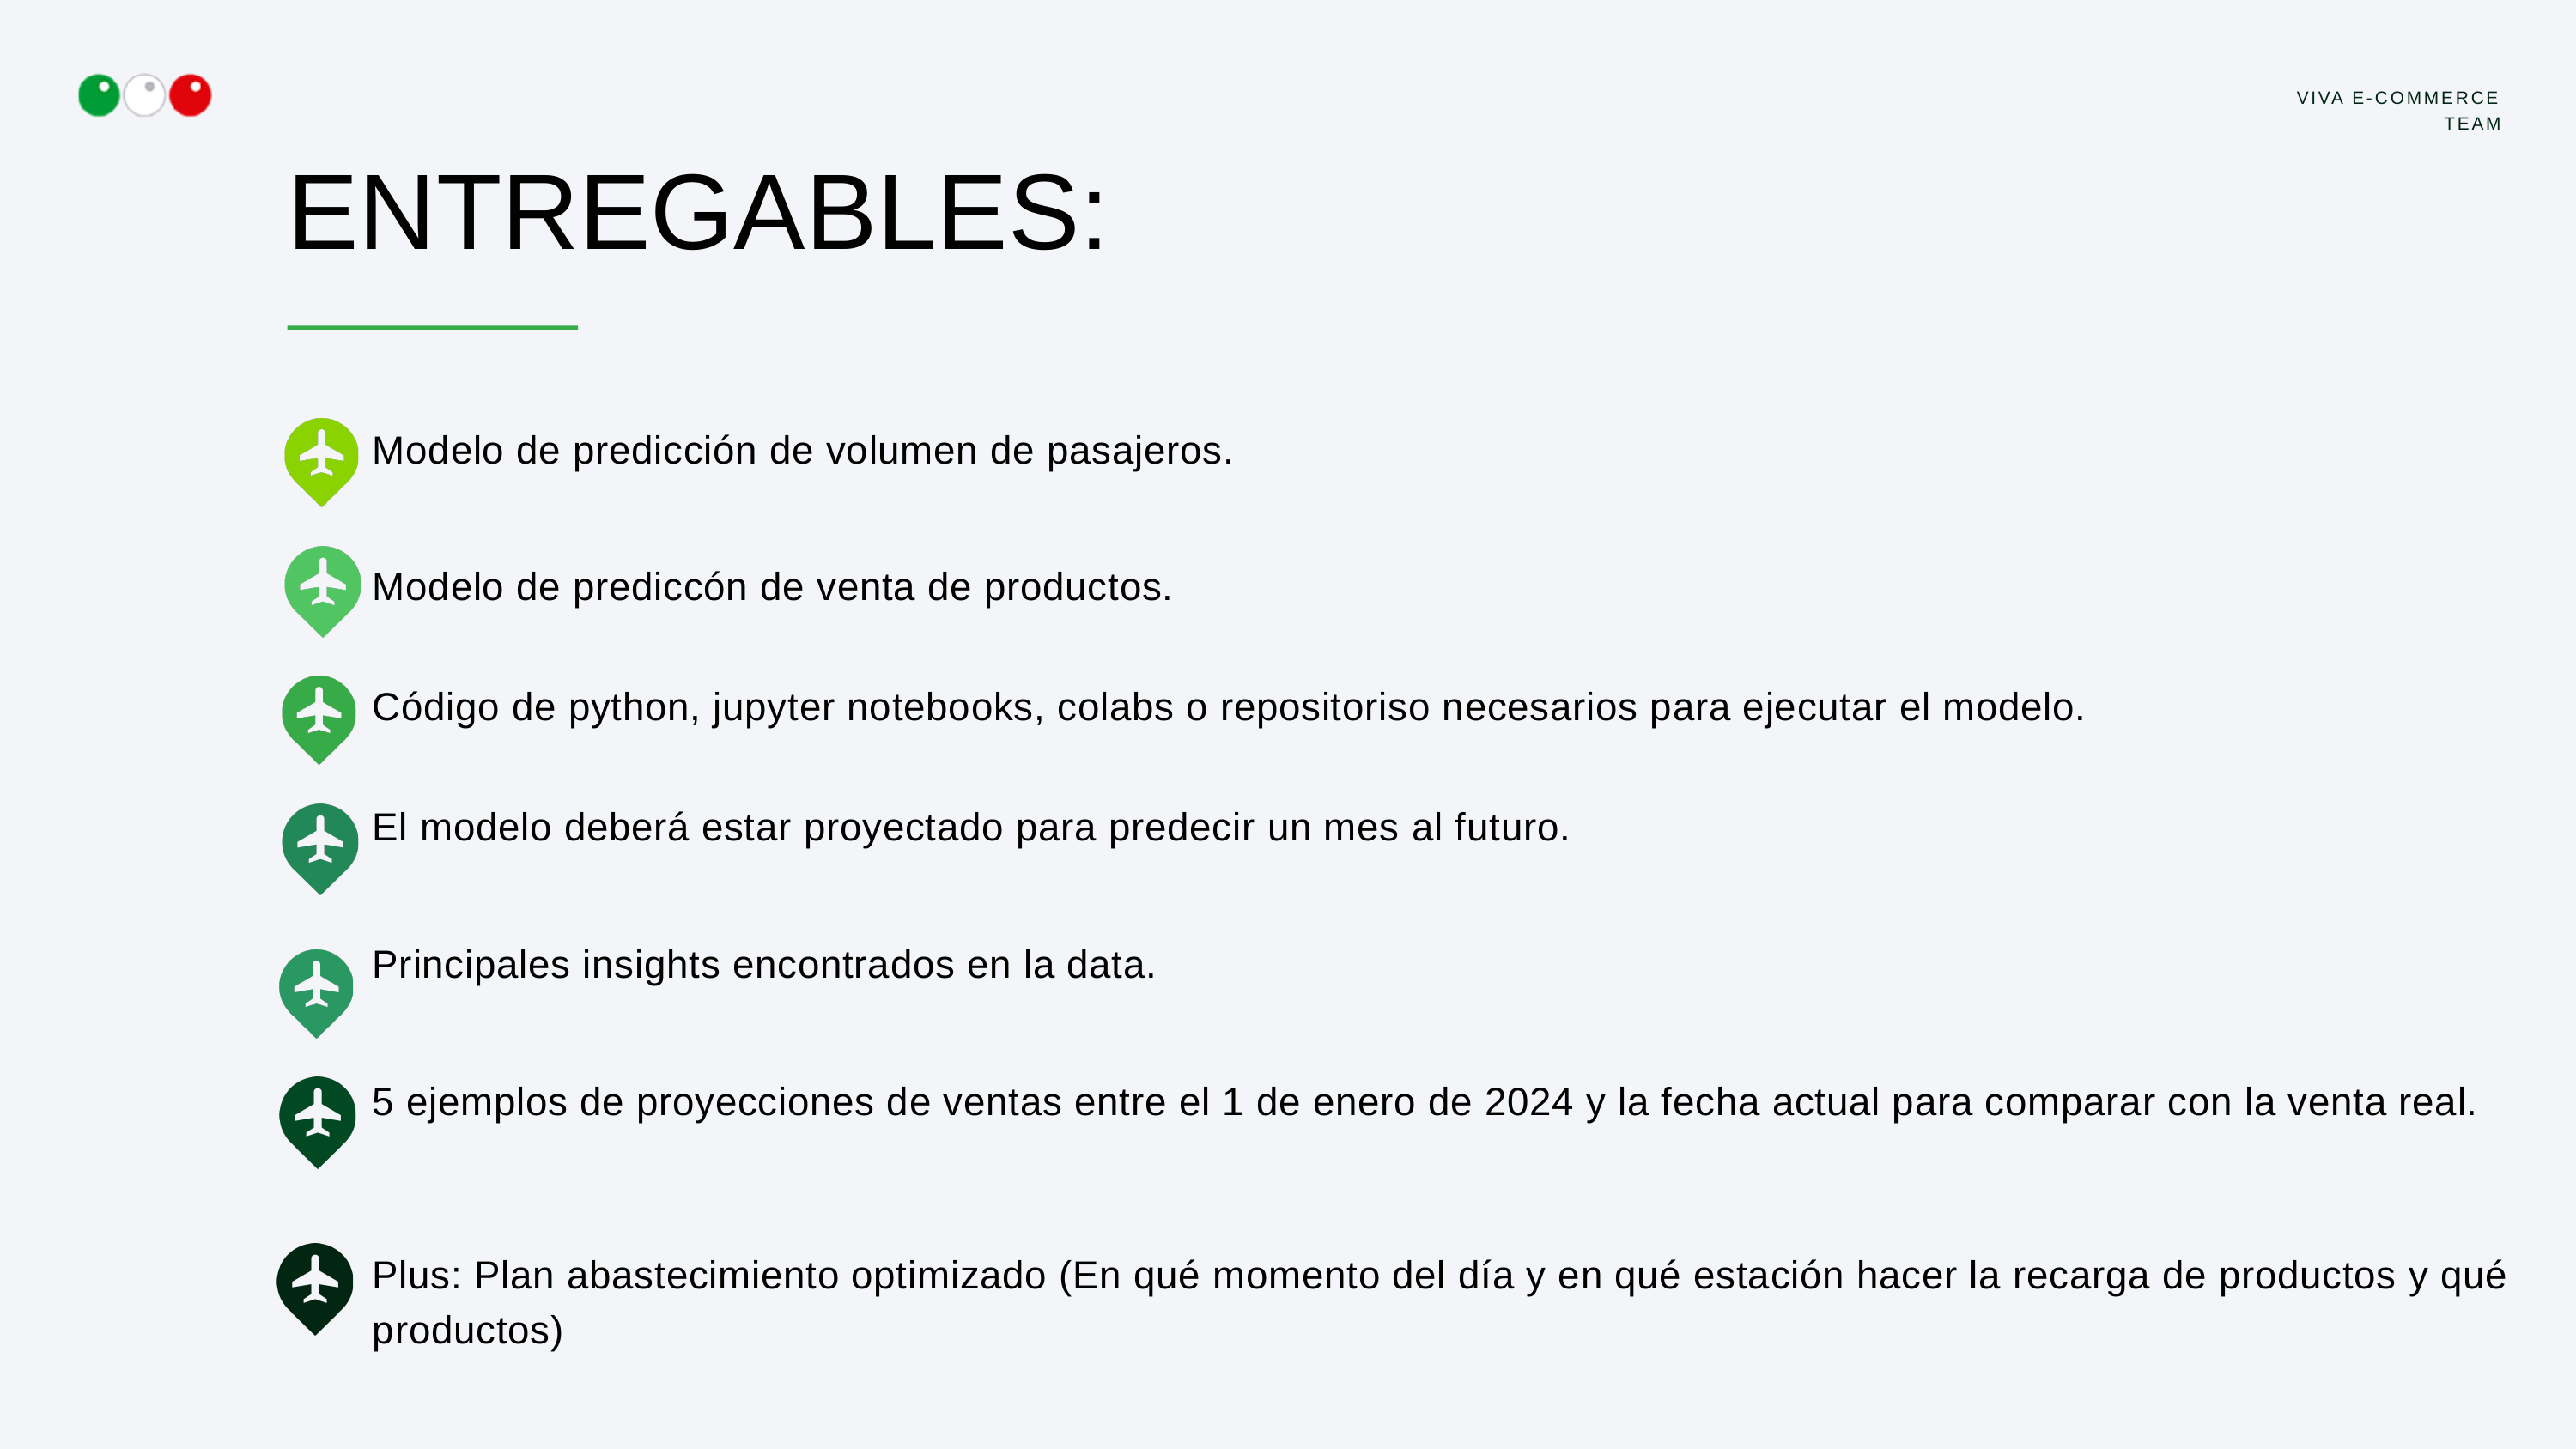

VIVA E-COMMERCE TEAM
ENTREGABLES:

Modelo de predicción de volumen de pasajeros.

Modelo de prediccón de venta de productos.

Código de python, jupyter notebooks, colabs o repositoriso necesarios para ejecutar el modelo.

El modelo deberá estar proyectado para predecir un mes al futuro.

Principales insights encontrados en la data.

5 ejemplos de proyecciones de ventas entre el 1 de enero de 2024 y la fecha actual para comparar con la venta real.

Plus: Plan abastecimiento optimizado (En qué momento del día y en qué estación hacer la recarga de productos y qué productos)